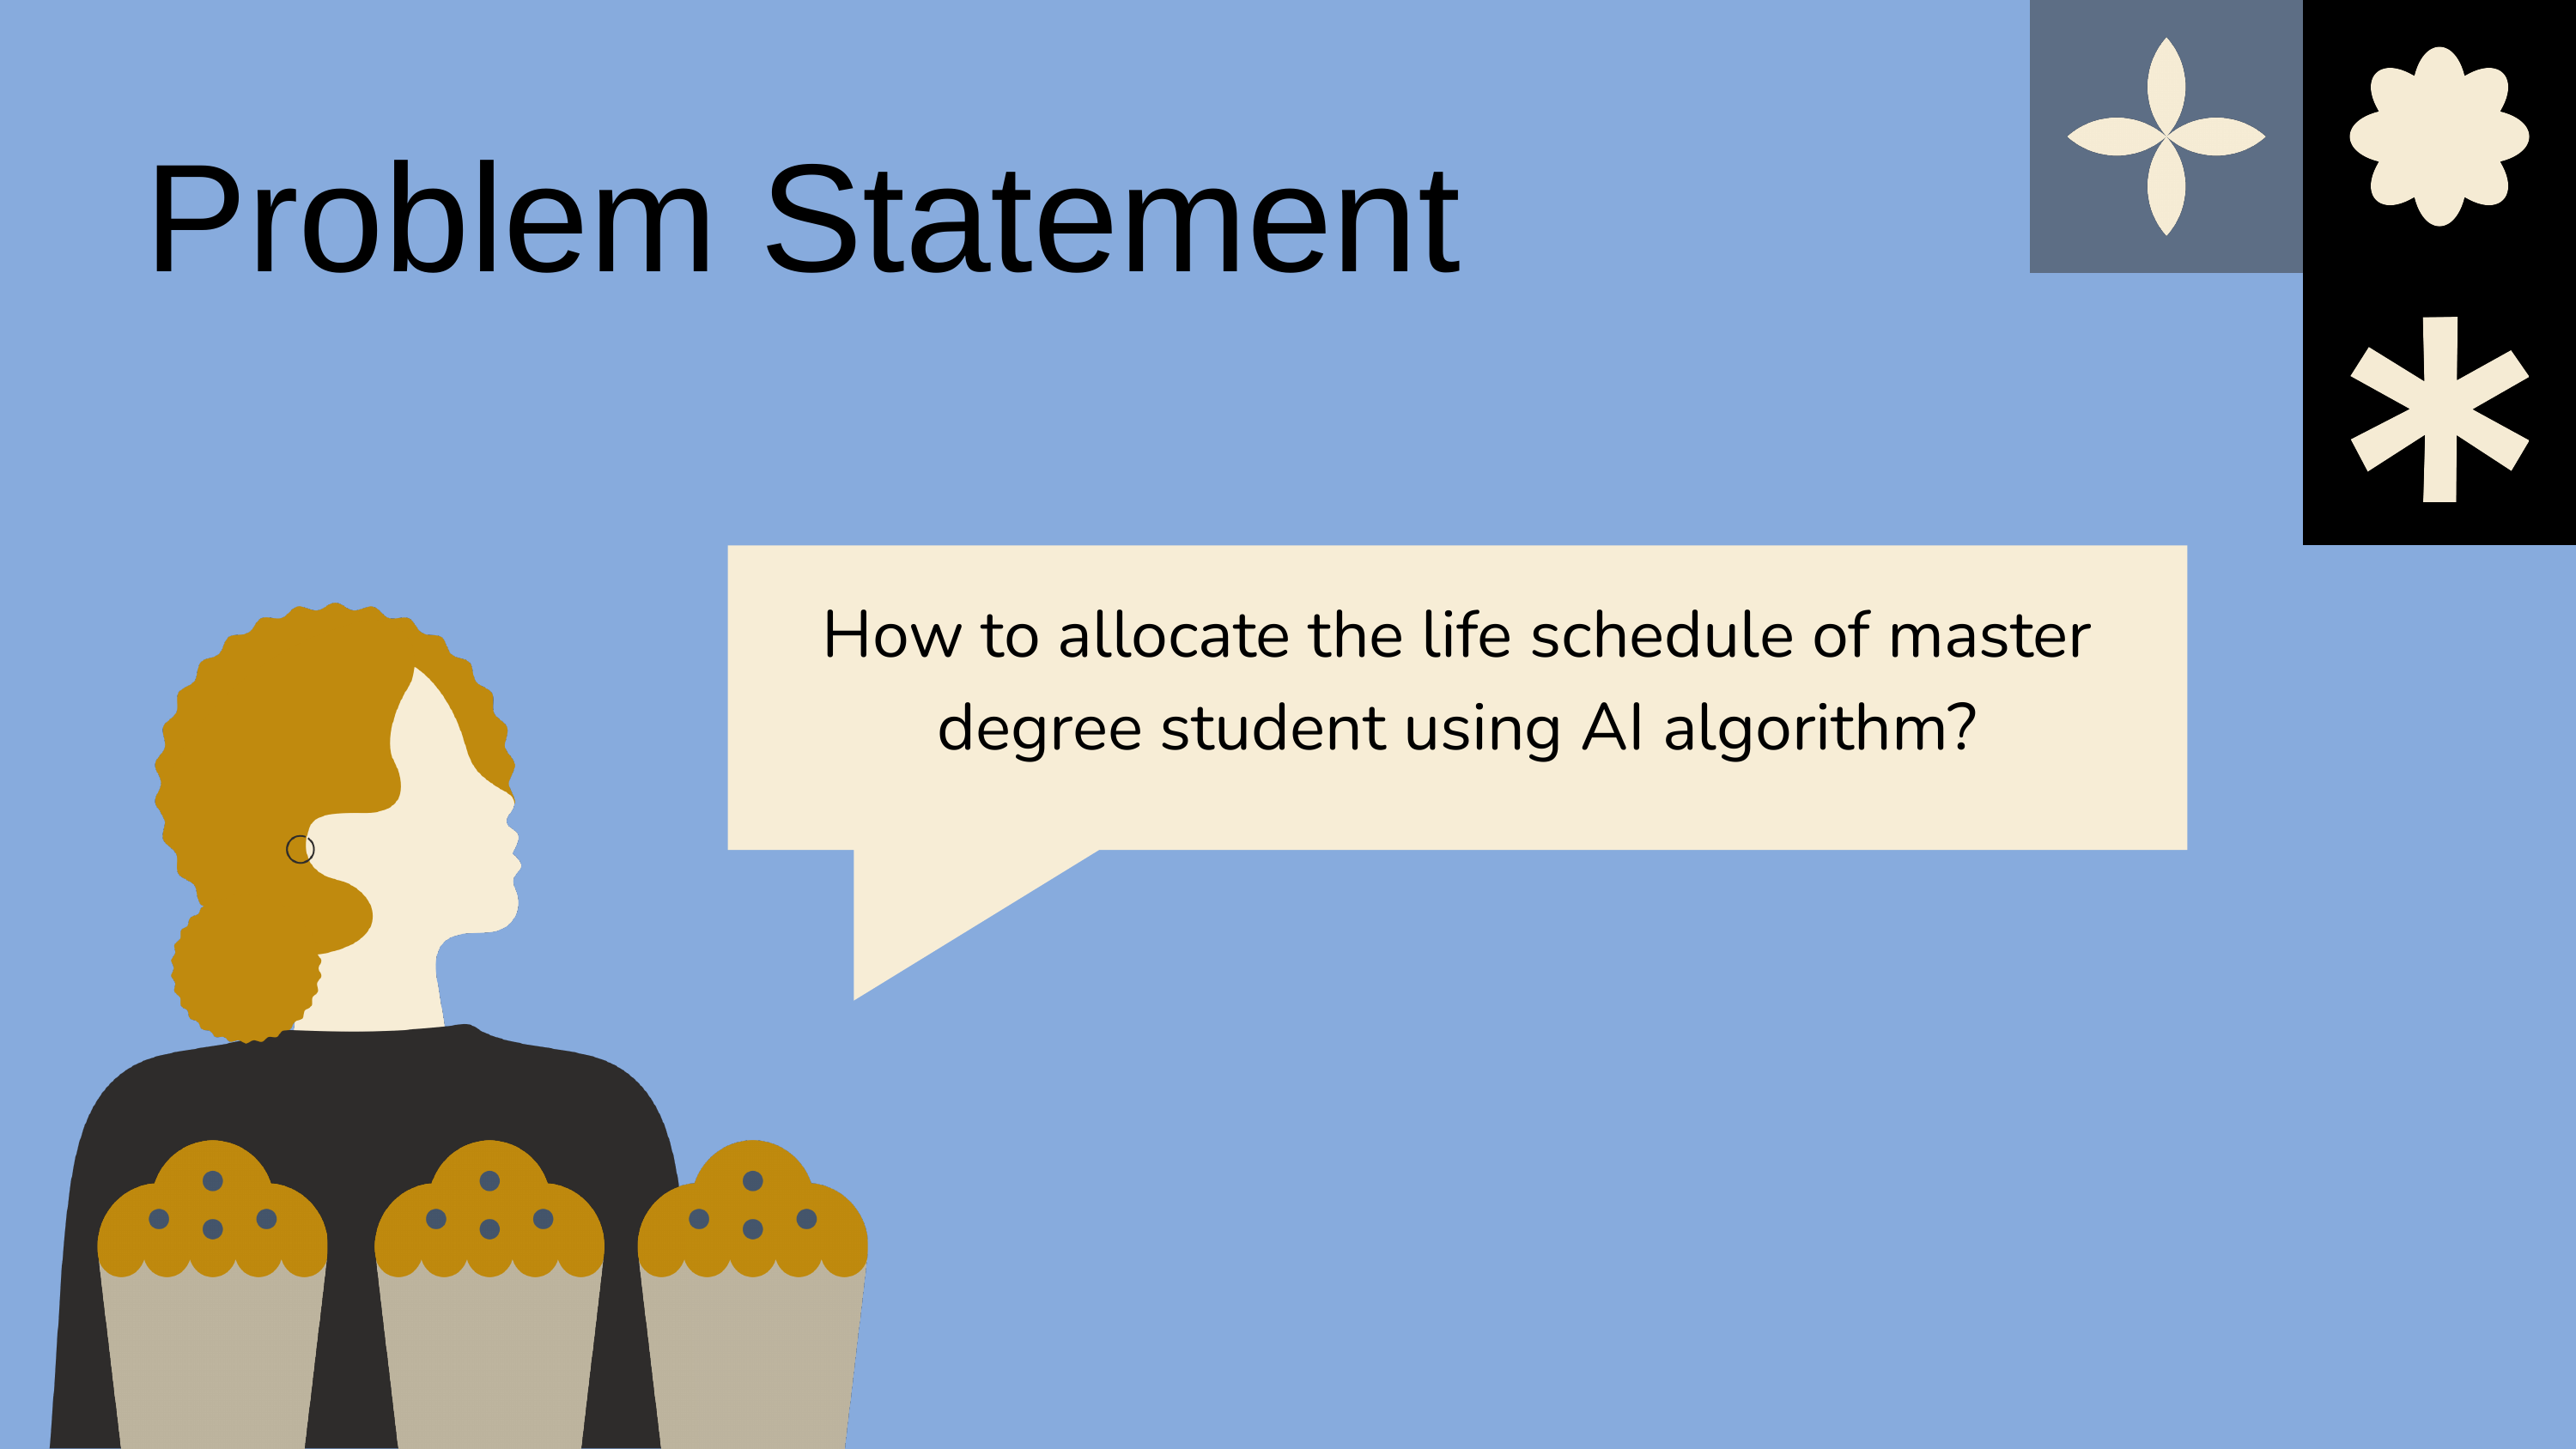

Problem Statement

How to allocate the life schedule of master degree student using AI algorithm?